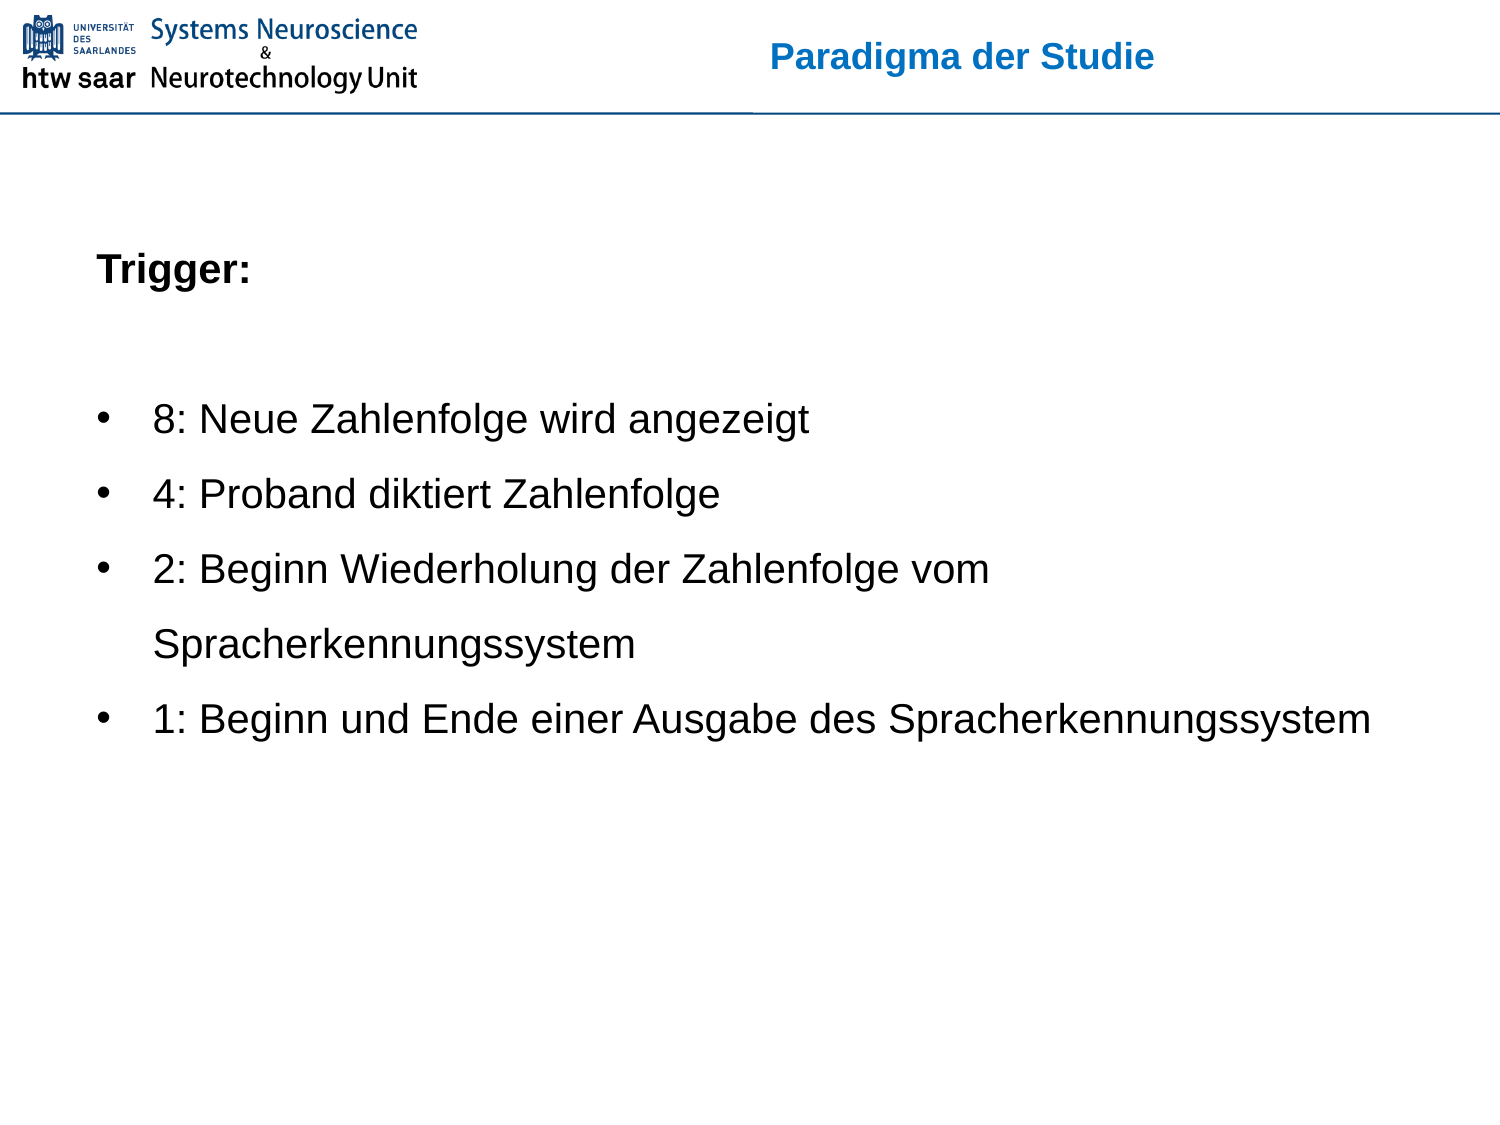

# Paradigma der Studie
Trigger:

8: Neue Zahlenfolge wird angezeigt
4: Proband diktiert Zahlenfolge
2: Beginn Wiederholung der Zahlenfolge vom Spracherkennungssystem
1: Beginn und Ende einer Ausgabe des Spracherkennungssystem